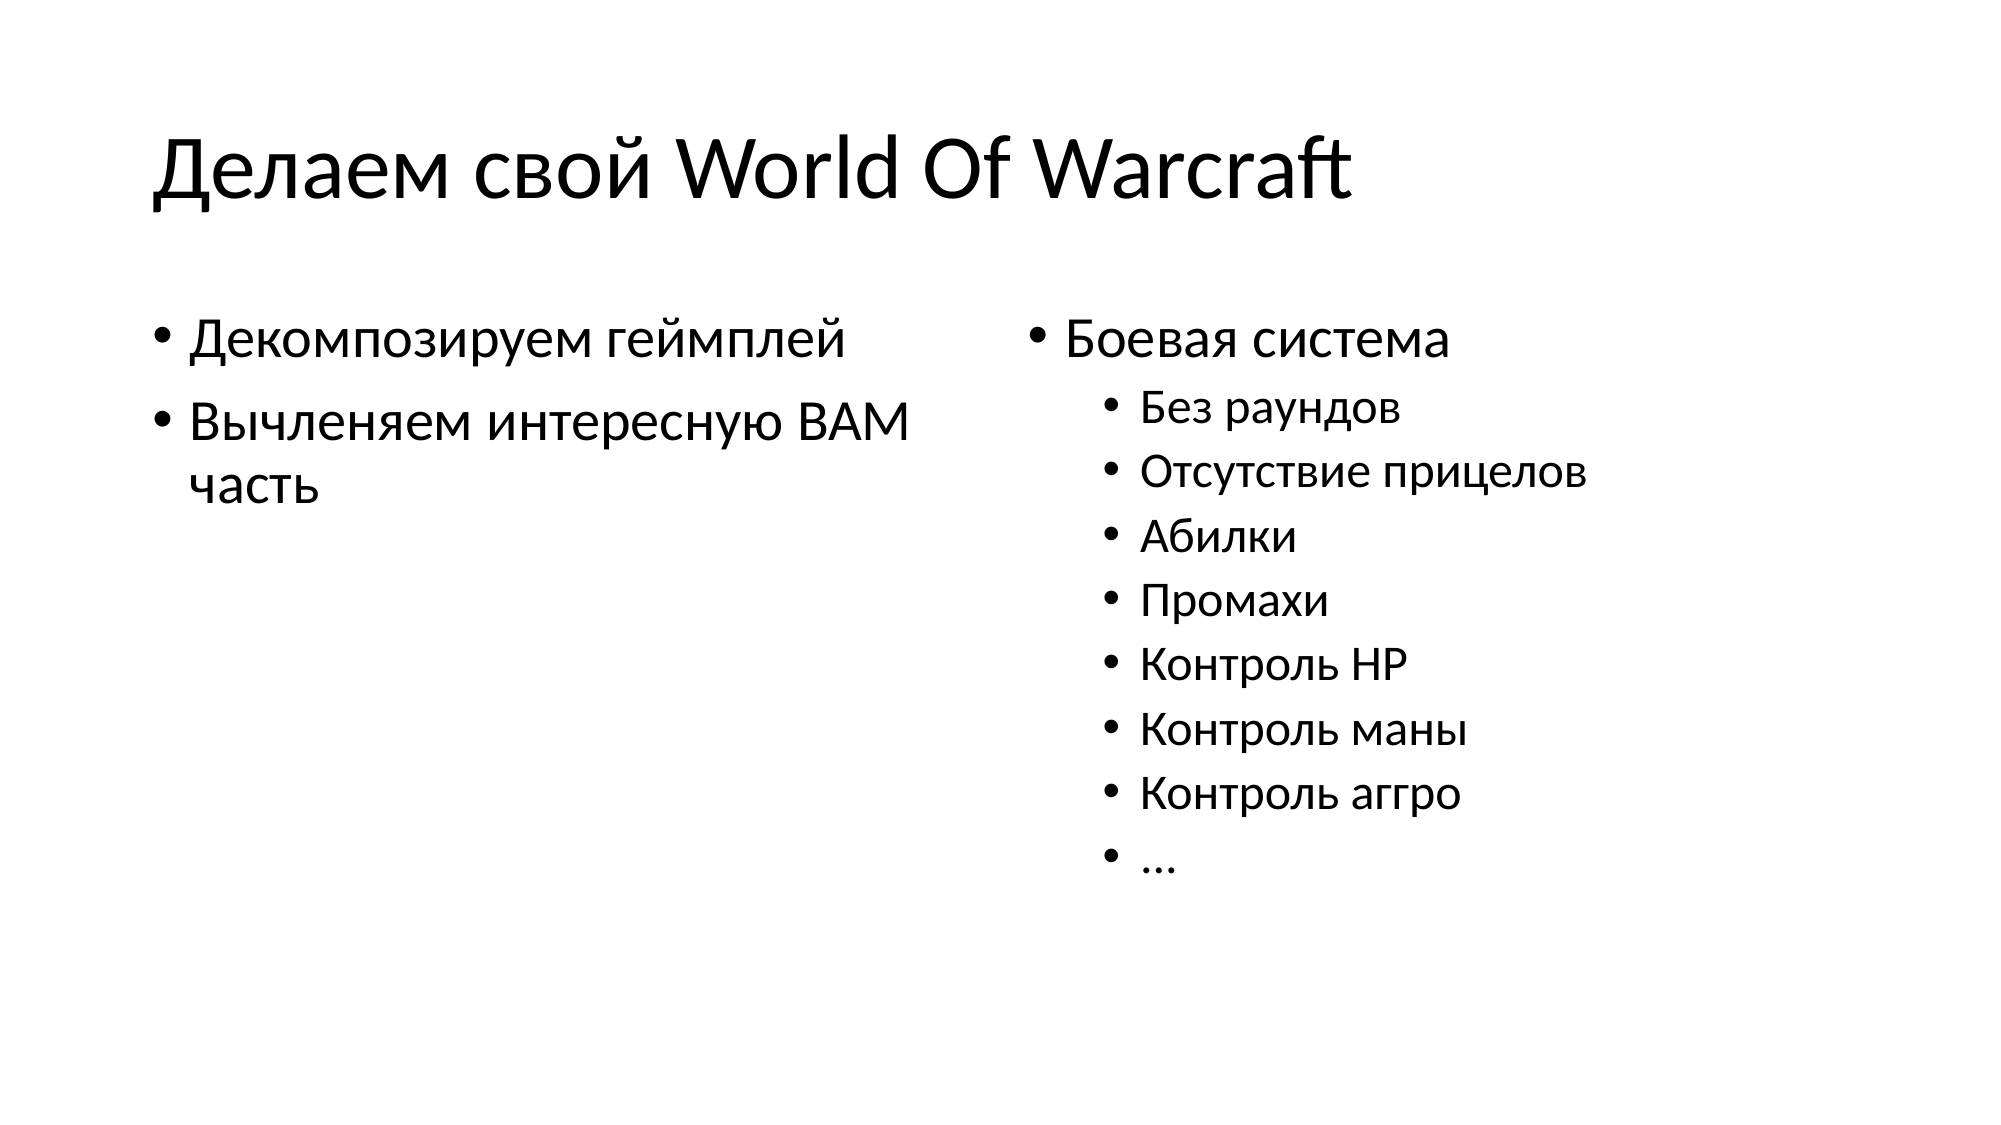

# Делаем свой World Of Warcraft
Декомпозируем геймплей
Вычленяем интересную ВАМ часть

Боевая система
Без раундов
Отсутствие прицелов
Абилки
Промахи
Контроль HP
Контроль маны
Контроль аггро
...